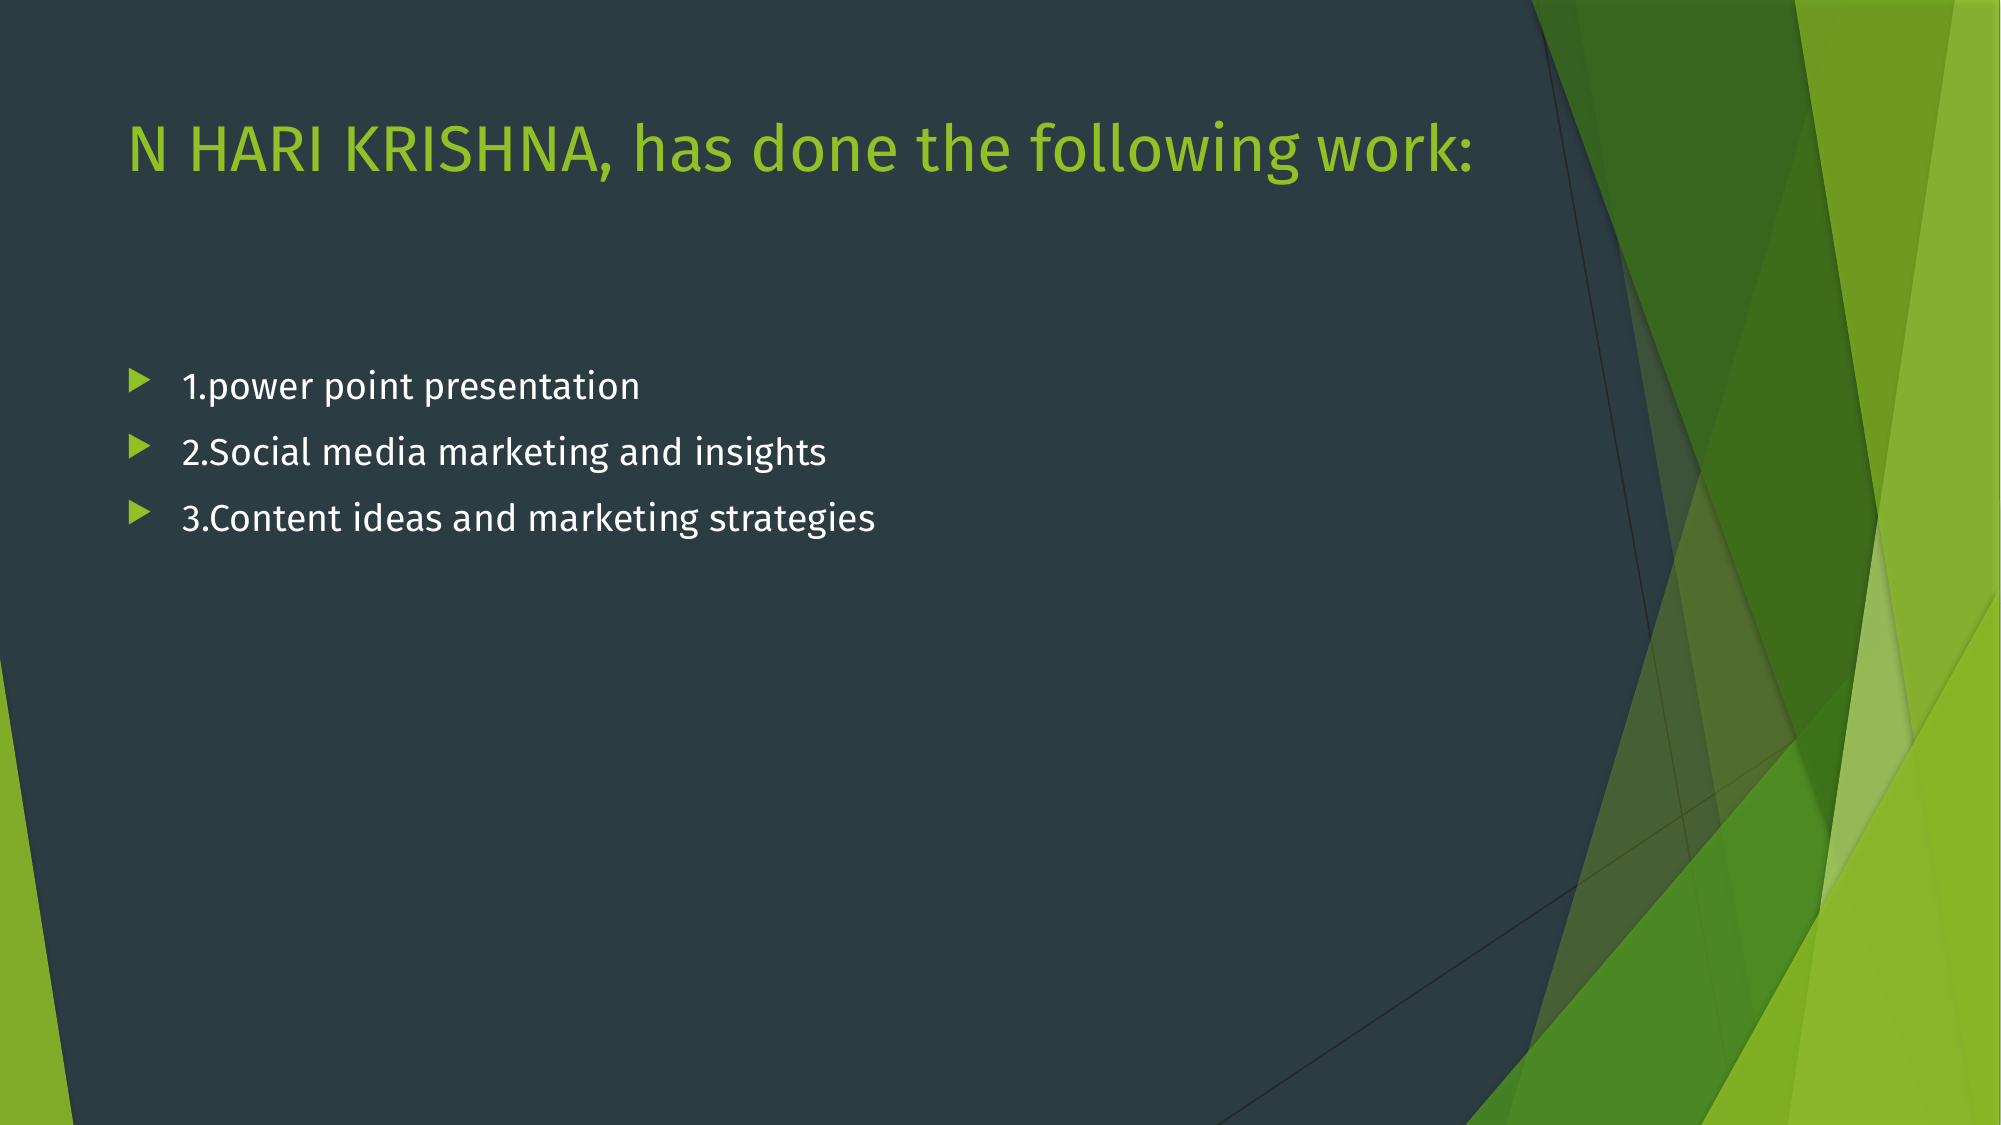

# N HARI KRISHNA, has done the following work:
1.power point presentation
2.Social media marketing and insights
3.Content ideas and marketing strategies